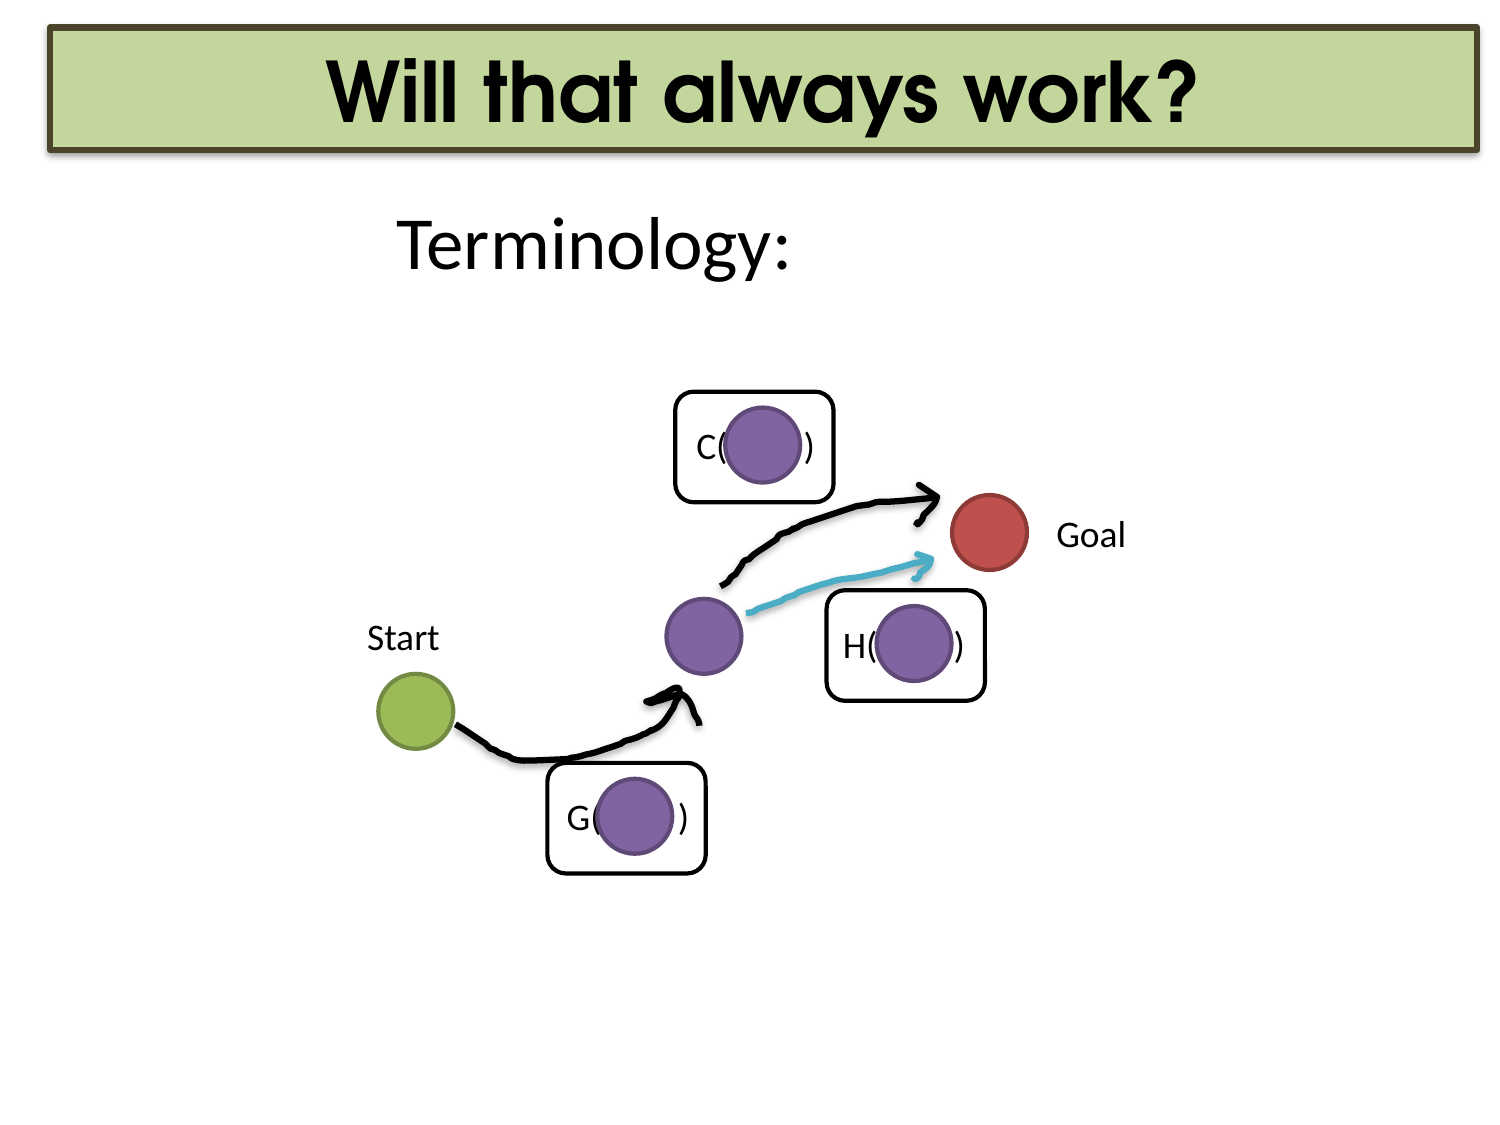

Will that always work?
Terminology:

C(         )

Goal

Start

H(         )

G(         )